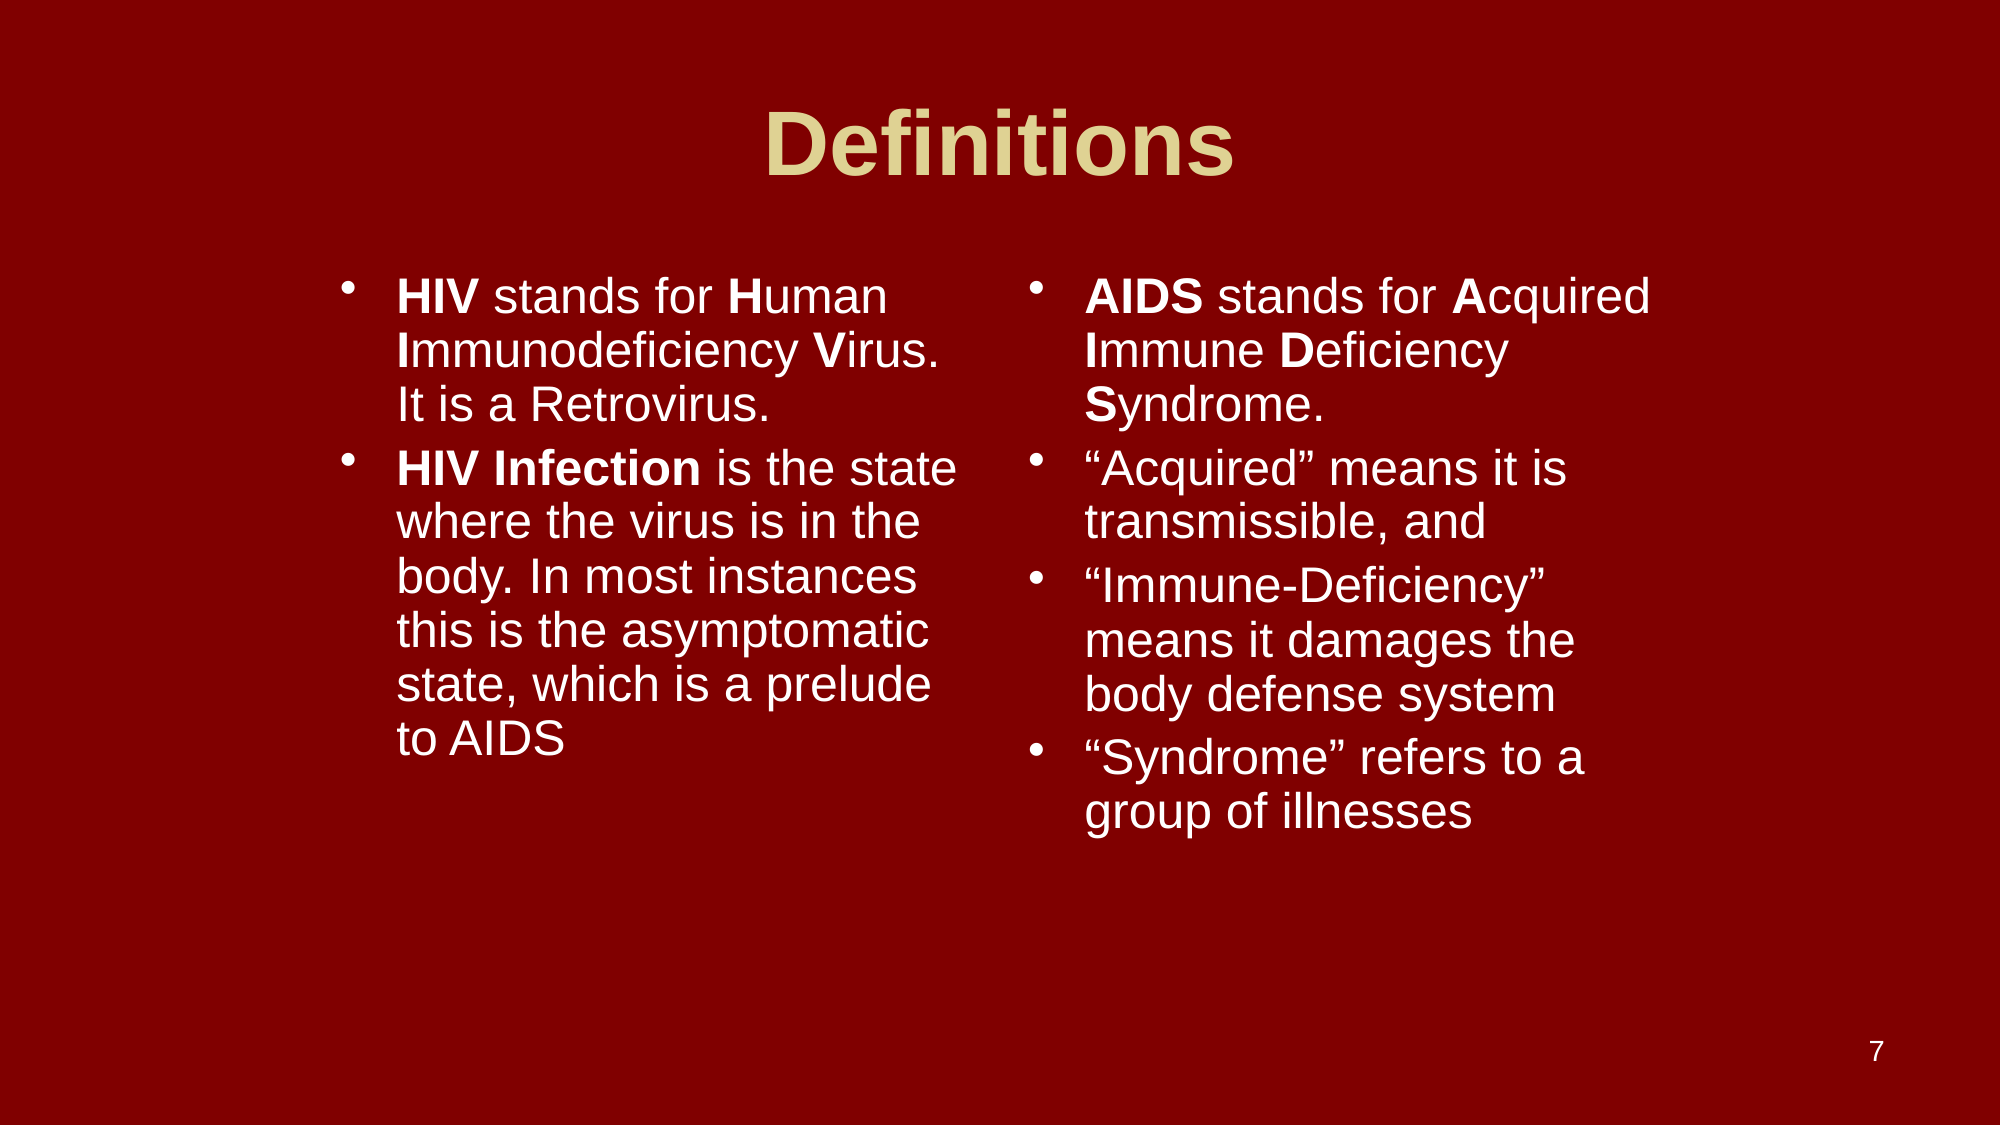

# Definitions
HIV stands for Human Immunodeficiency Virus. It is a Retrovirus.
HIV Infection is the state where the virus is in the body. In most instances this is the asymptomatic state, which is a prelude to AIDS

AIDS stands for Acquired Immune Deficiency Syndrome.
“Acquired” means it is transmissible, and
“Immune-Deficiency” means it damages the body defense system
“Syndrome” refers to a group of illnesses

7